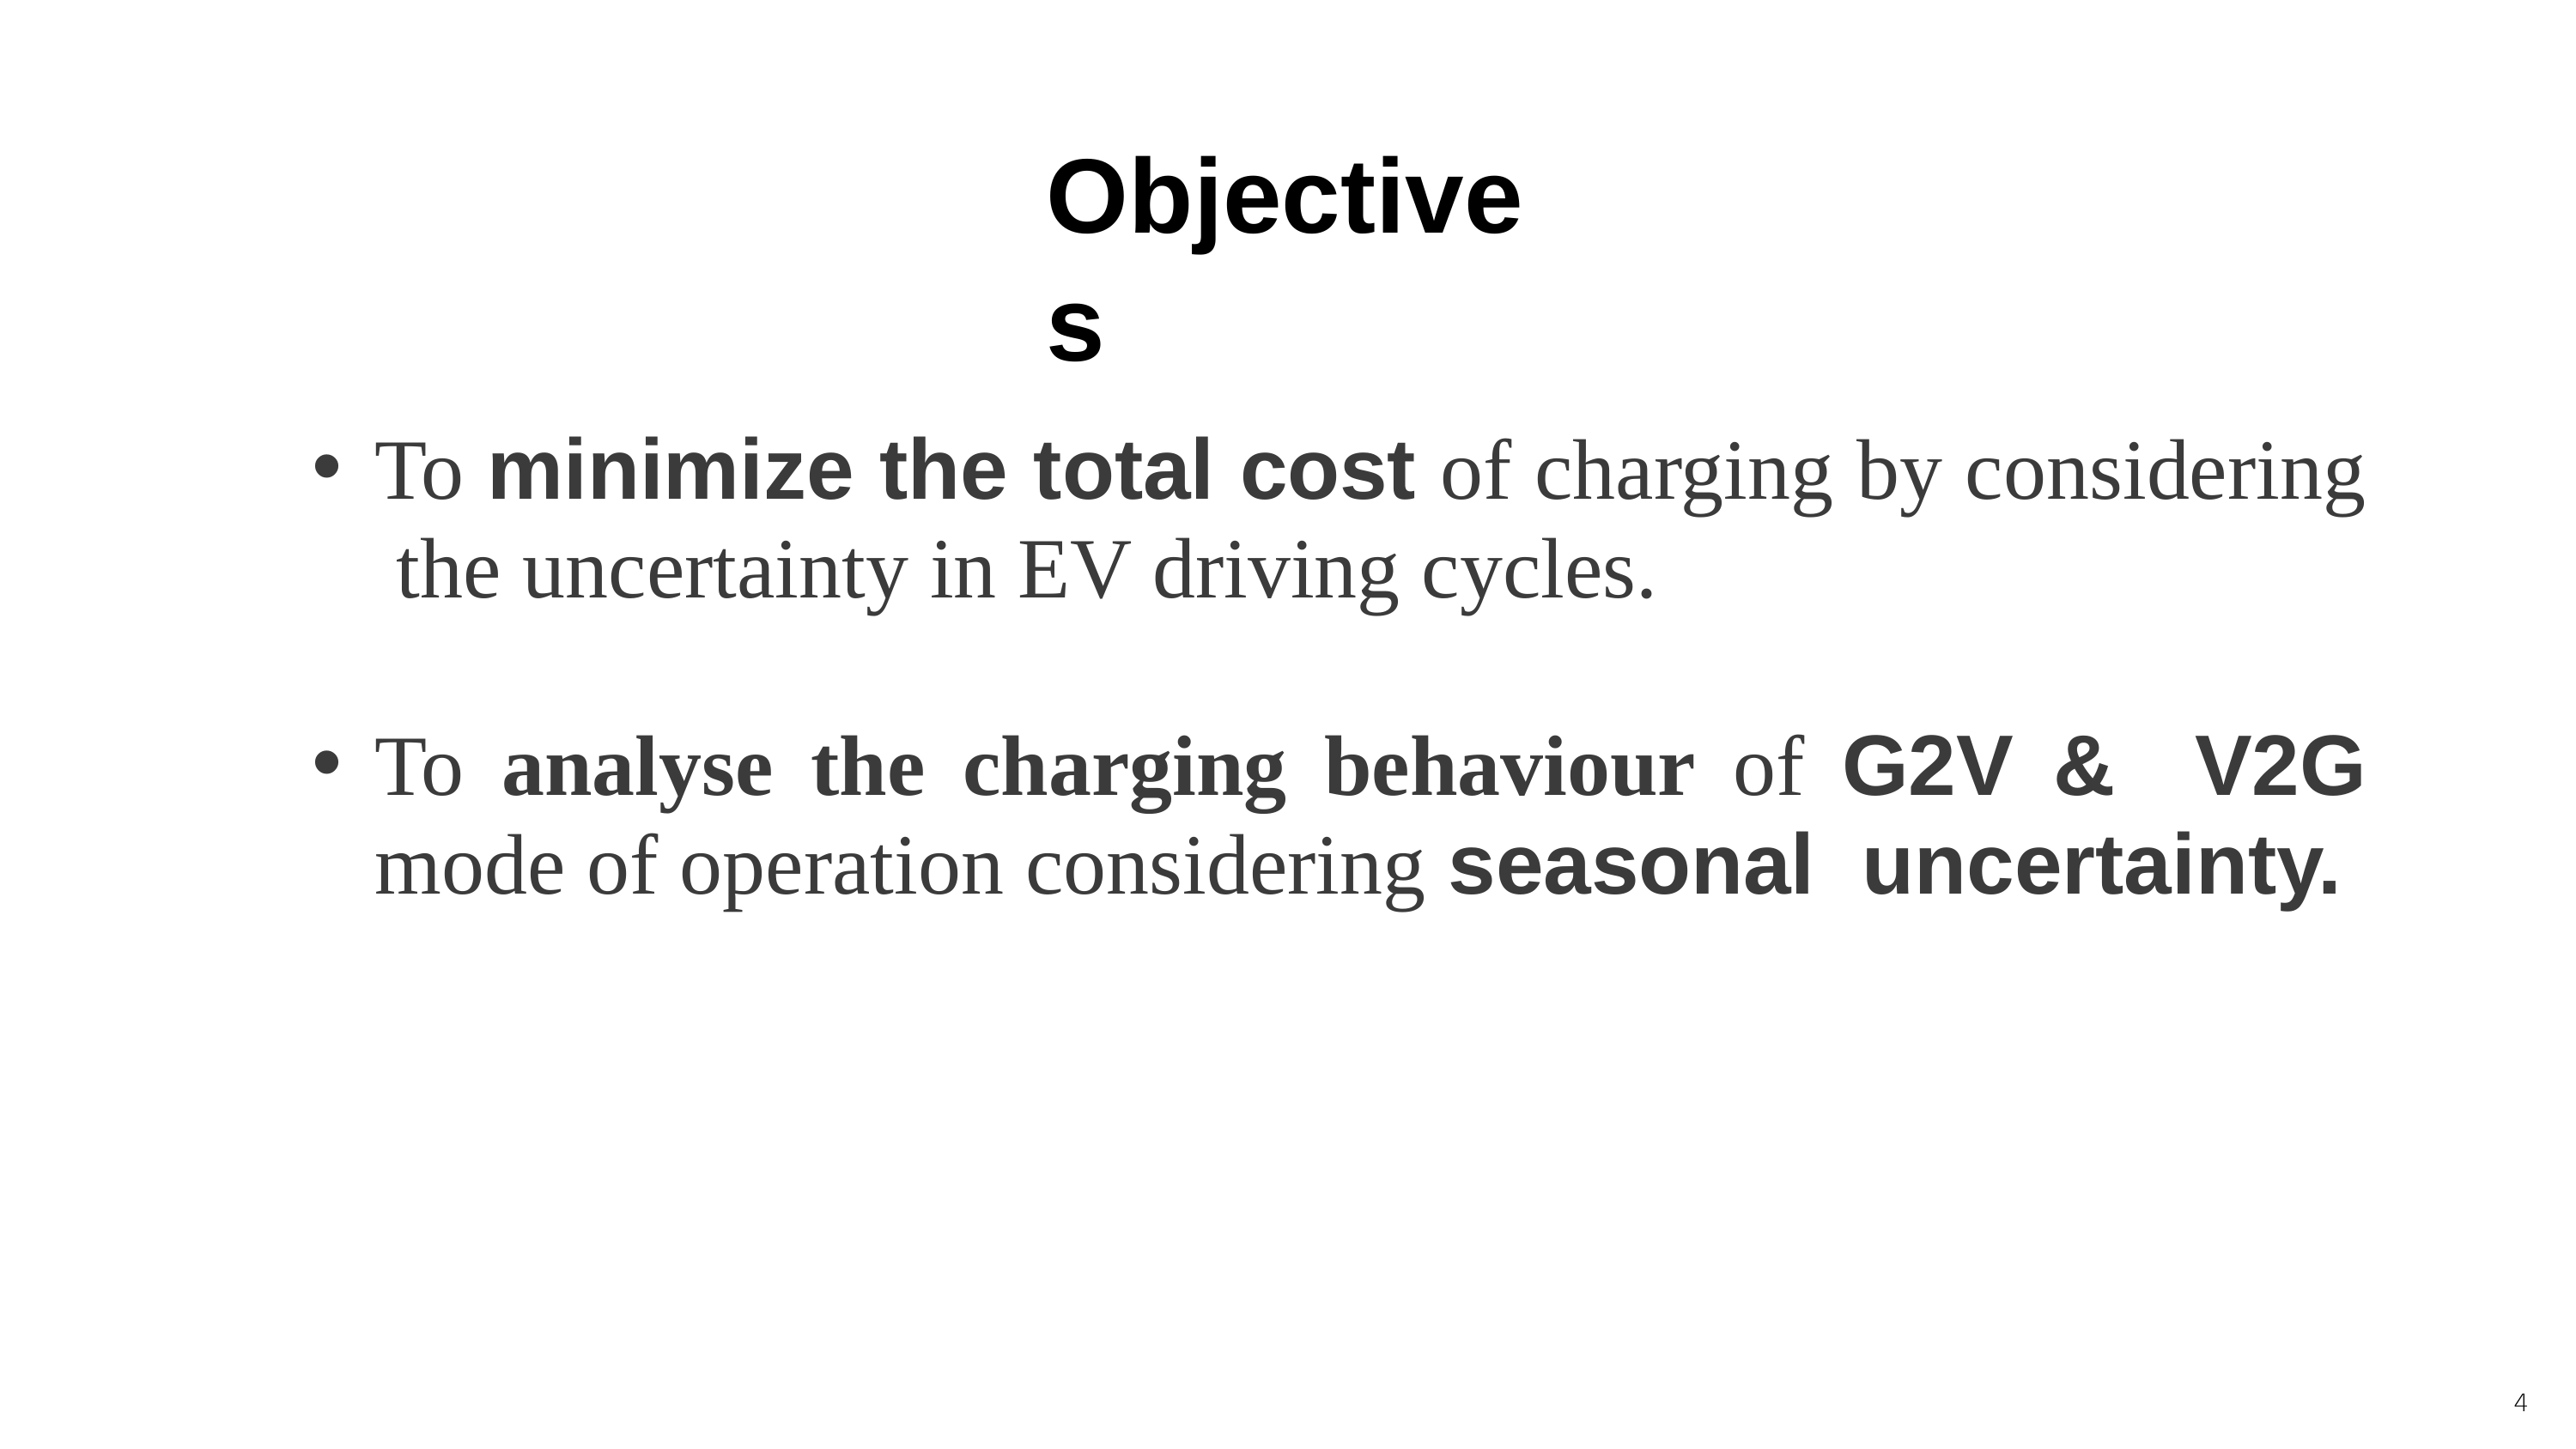

Objectives
To minimize the total cost of charging by considering  the uncertainty in EV driving cycles.

To analyse the charging behaviour of G2V &  V2G mode of operation considering seasonal  uncertainty.
4